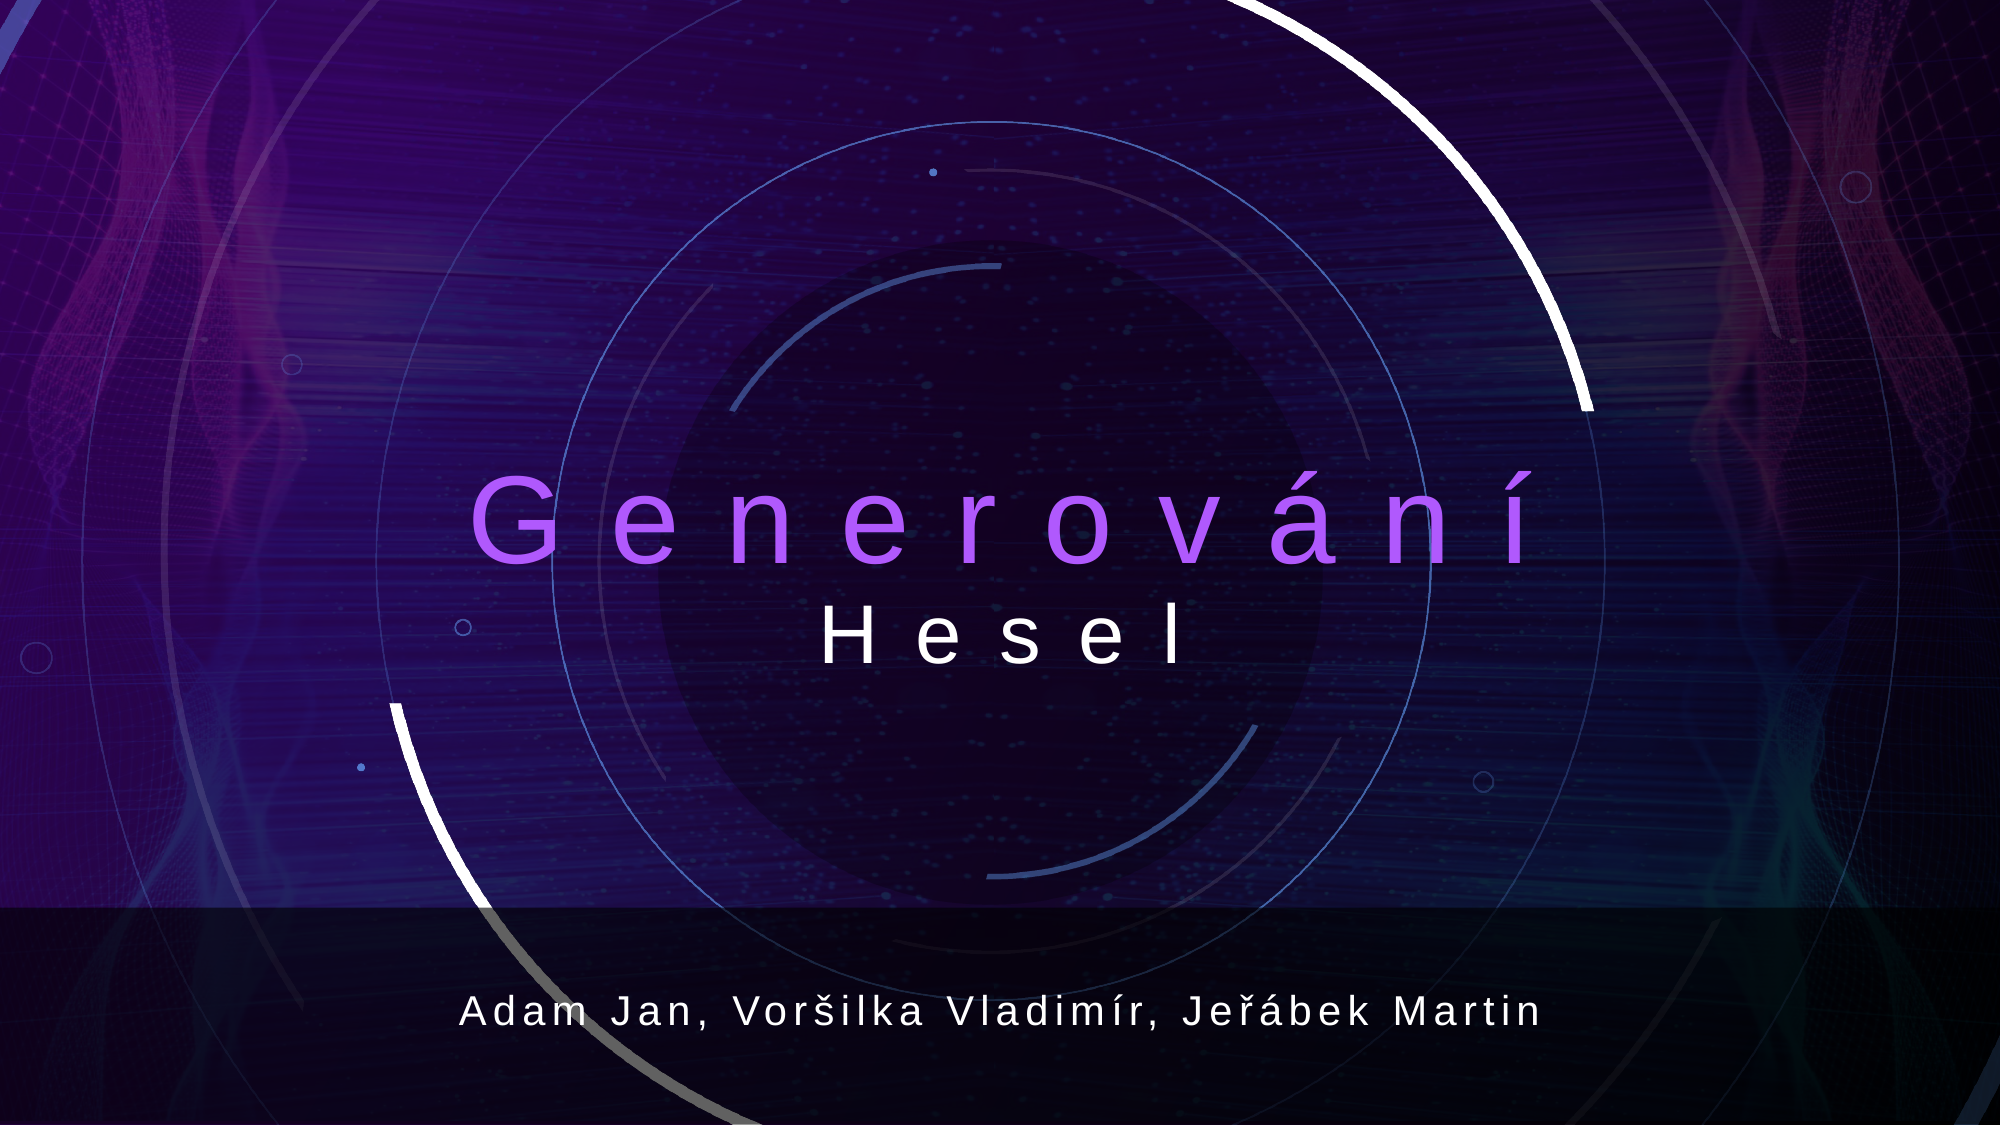

# Generování
Hesel
Adam Jan, Voršilka Vladimír, Jeřábek Martin